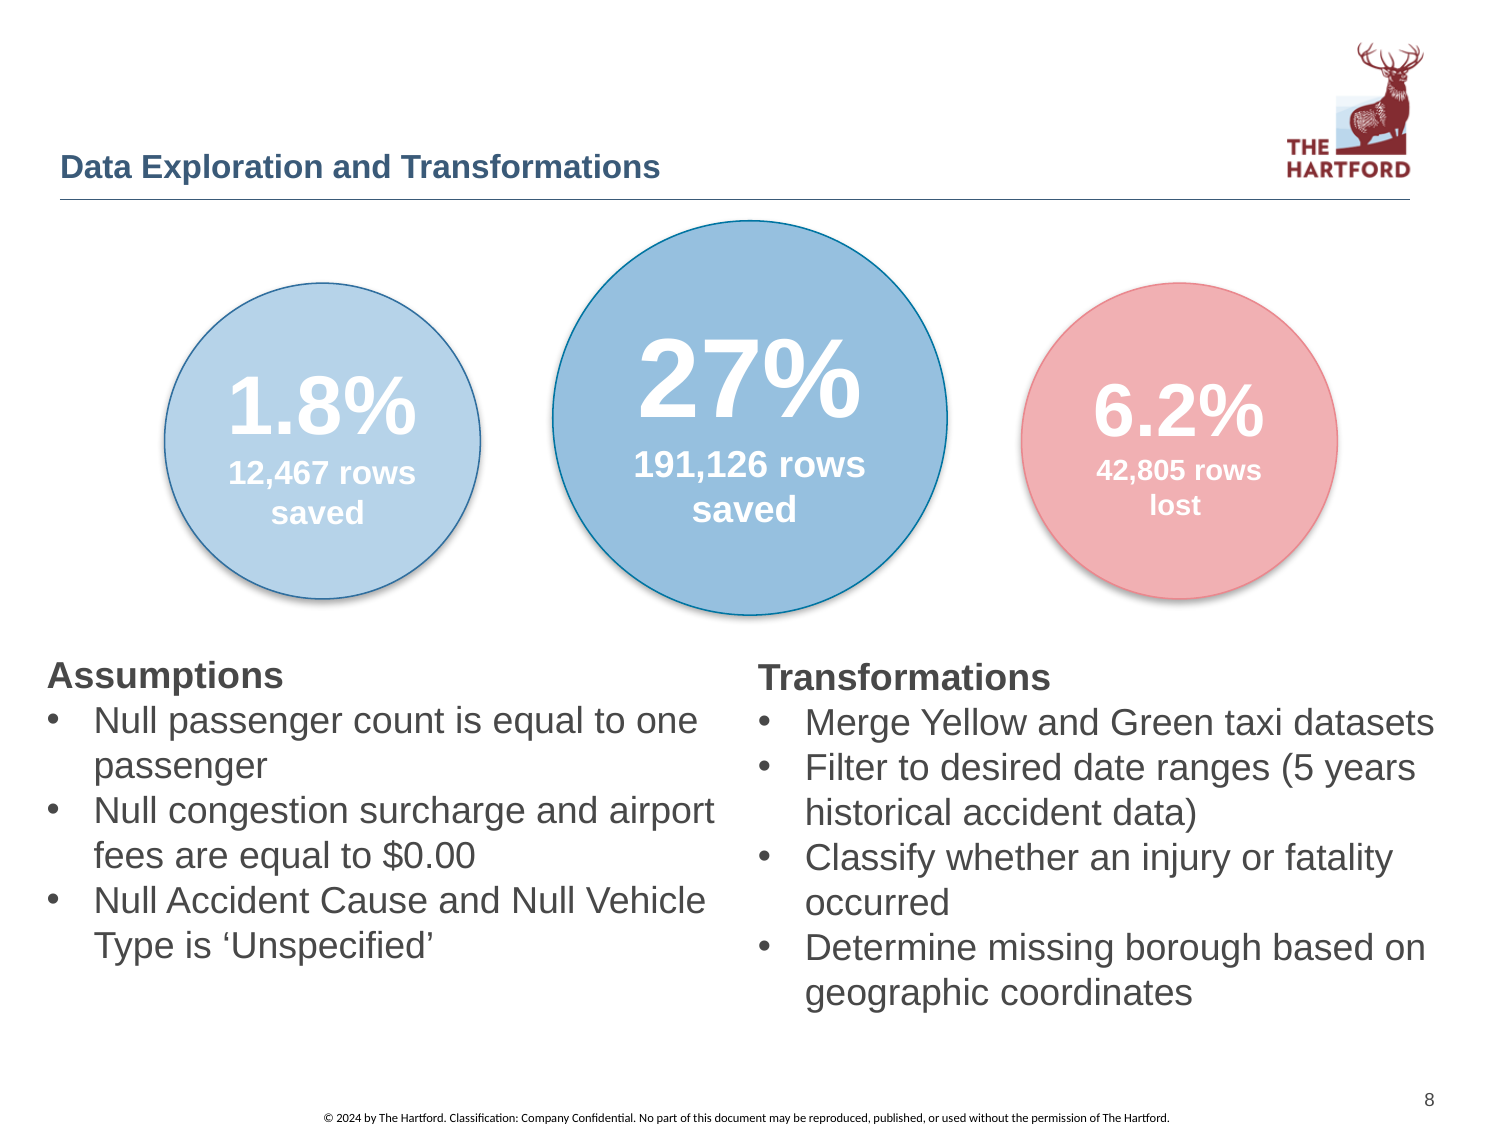

# Data Exploration and Transformations
27%
191,126 rows
saved
1.8%
12,467 rows
saved
6.2%
42,805 rows
lost
Assumptions
Null passenger count is equal to one passenger
Null congestion surcharge and airport fees are equal to $0.00
Null Accident Cause and Null Vehicle Type is ‘Unspecified’
Transformations
Merge Yellow and Green taxi datasets
Filter to desired date ranges (5 years historical accident data)
Classify whether an injury or fatality occurred
Determine missing borough based on geographic coordinates
8